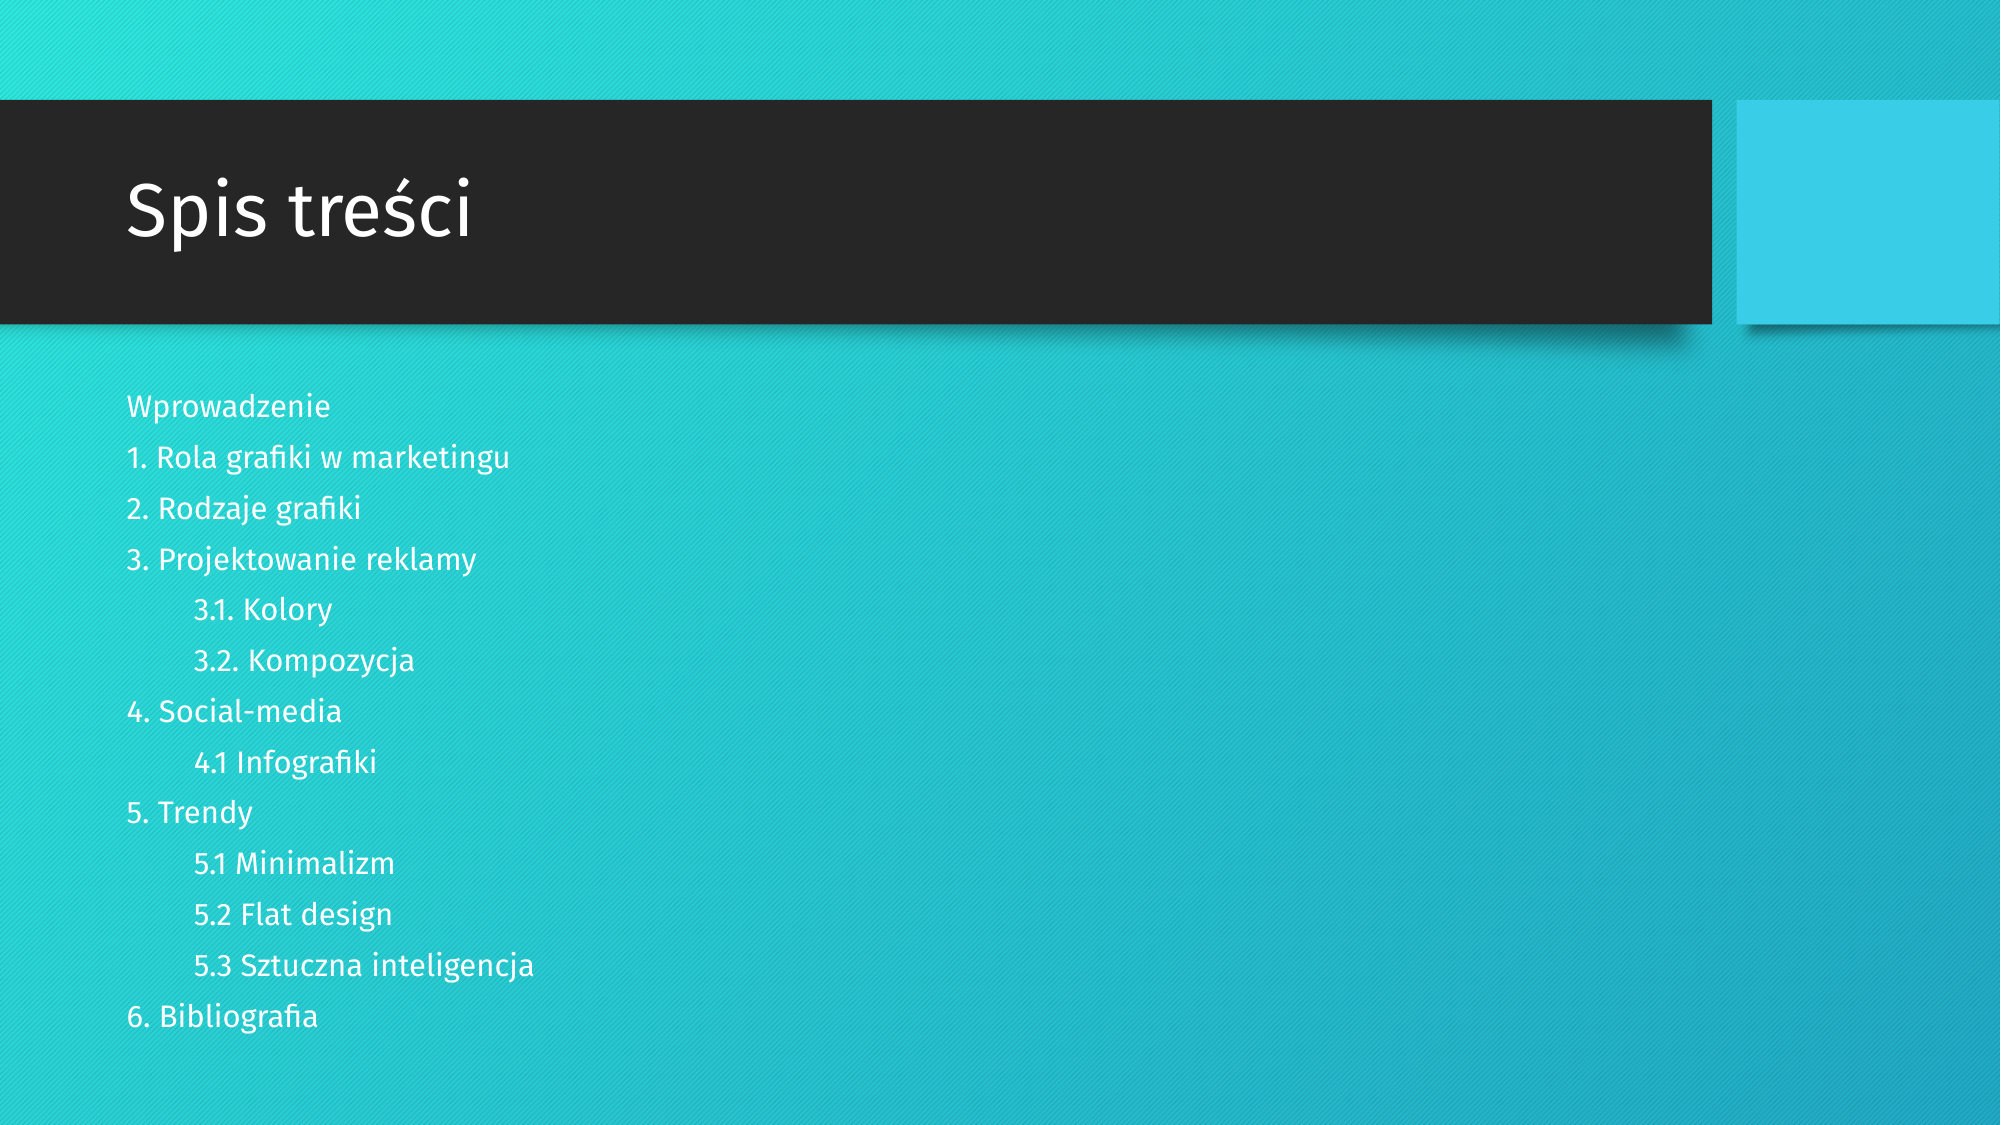

# Spis treści
Wprowadzenie
1. Rola grafiki w marketingu
2. Rodzaje grafiki
3. Projektowanie reklamy
3.1. Kolory
3.2. Kompozycja
4. Social-media
4.1 Infografiki
5. Trendy
5.1 Minimalizm
5.2 Flat design
5.3 Sztuczna inteligencja
6. Bibliografia